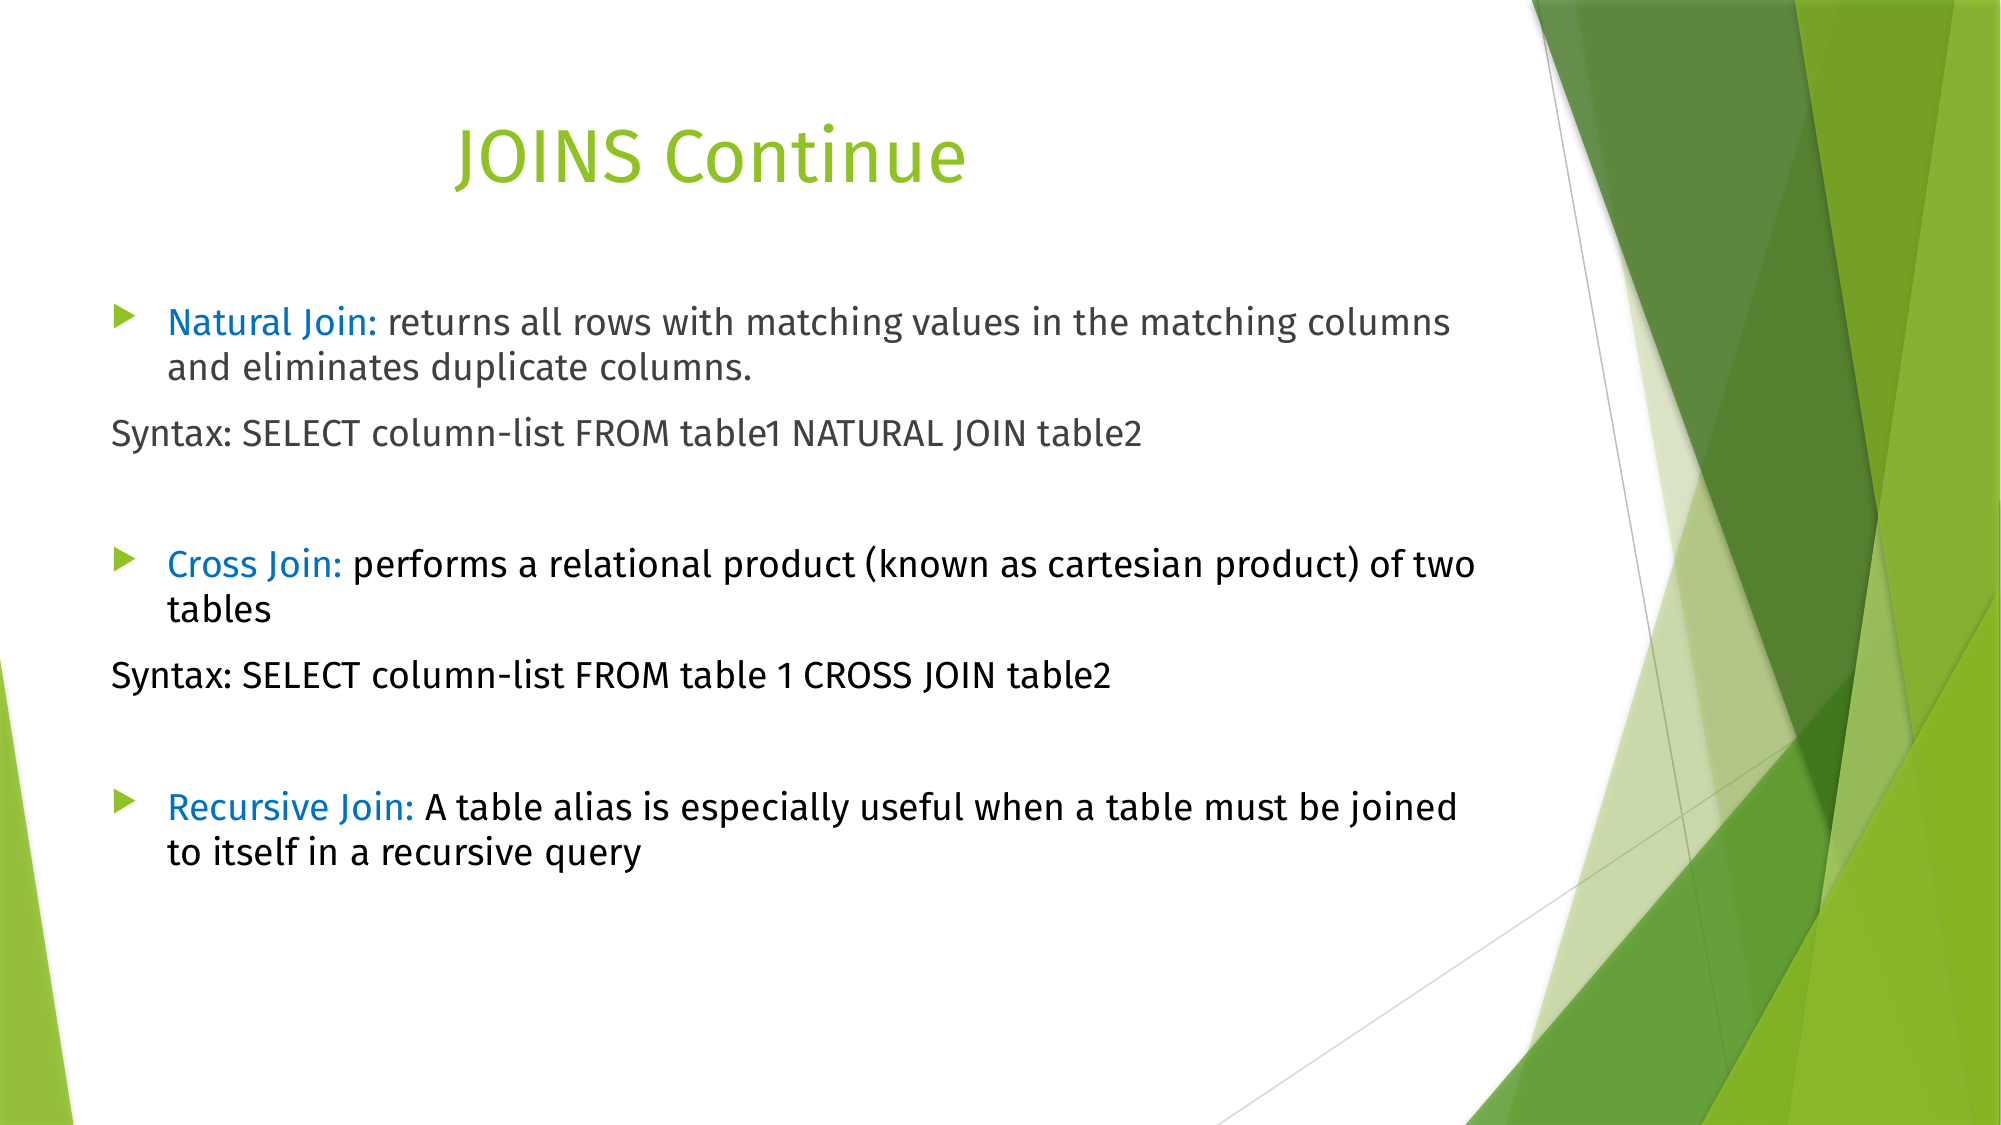

# JOINS Continue
Natural Join: returns all rows with matching values in the matching columns and eliminates duplicate columns.
Syntax: SELECT column-list FROM table1 NATURAL JOIN table2

Cross Join: performs a relational product (known as cartesian product) of two tables
Syntax: SELECT column-list FROM table 1 CROSS JOIN table2

Recursive Join: A table alias is especially useful when a table must be joined to itself in a recursive query